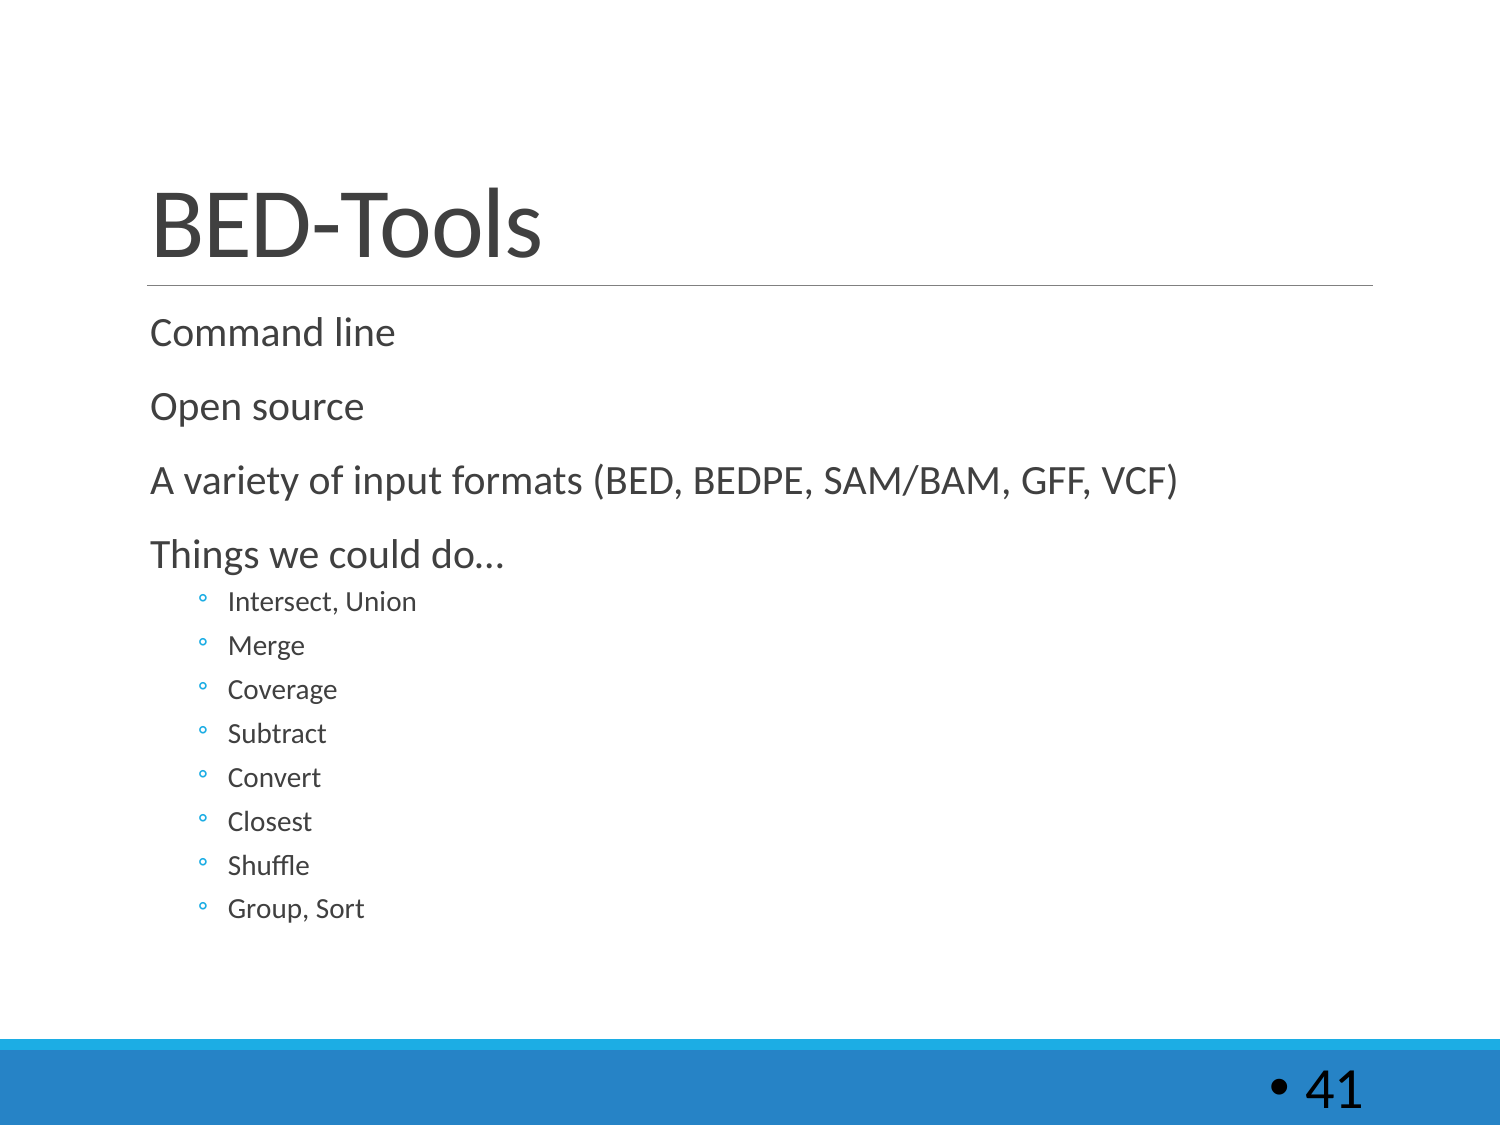

# BED-Tools
Command line
Open source
A variety of input formats (BED, BEDPE, SAM/BAM, GFF, VCF)
Things we could do…
Intersect, Union
Merge
Coverage
Subtract
Convert
Closest
Shuffle
Group, Sort

41